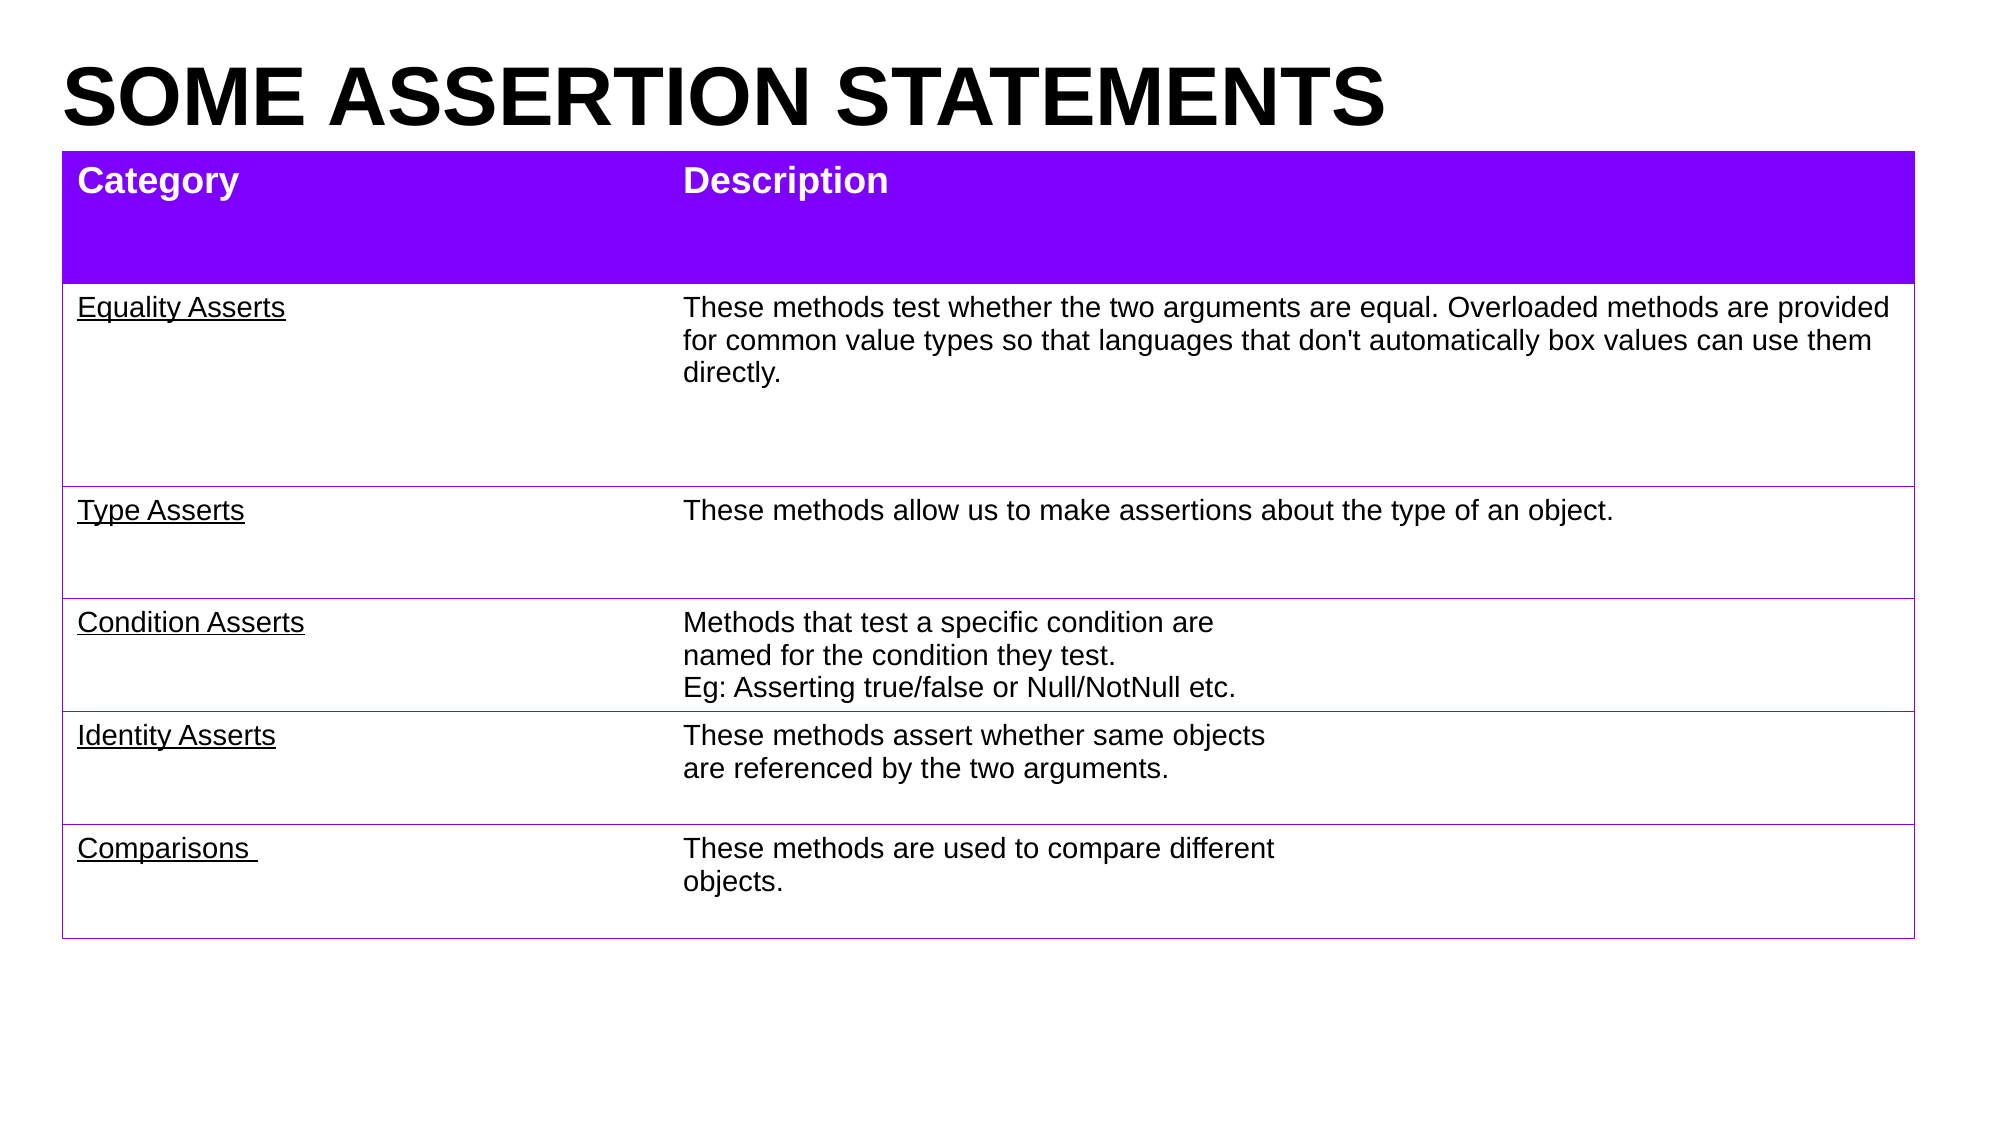

# SOME ASSERTION STATEMENTS
| Category |  | Description |  |
| --- | --- | --- | --- |
| Equality Asserts |  | These methods test whether the two arguments are equal. Overloaded methods are provided for common value types so that languages that don't automatically box values can use them directly. |  |
| Type Asserts |  | These methods allow us to make assertions about the type of an object. |  |
| Condition Asserts |  | Methods that test a specific condition are named for the condition they test. Eg: Asserting true/false or Null/NotNull etc. |  |
| Identity Asserts |  | These methods assert whether same objects are referenced by the two arguments. |  |
| Comparisons |  | These methods are used to compare different objects. |  |